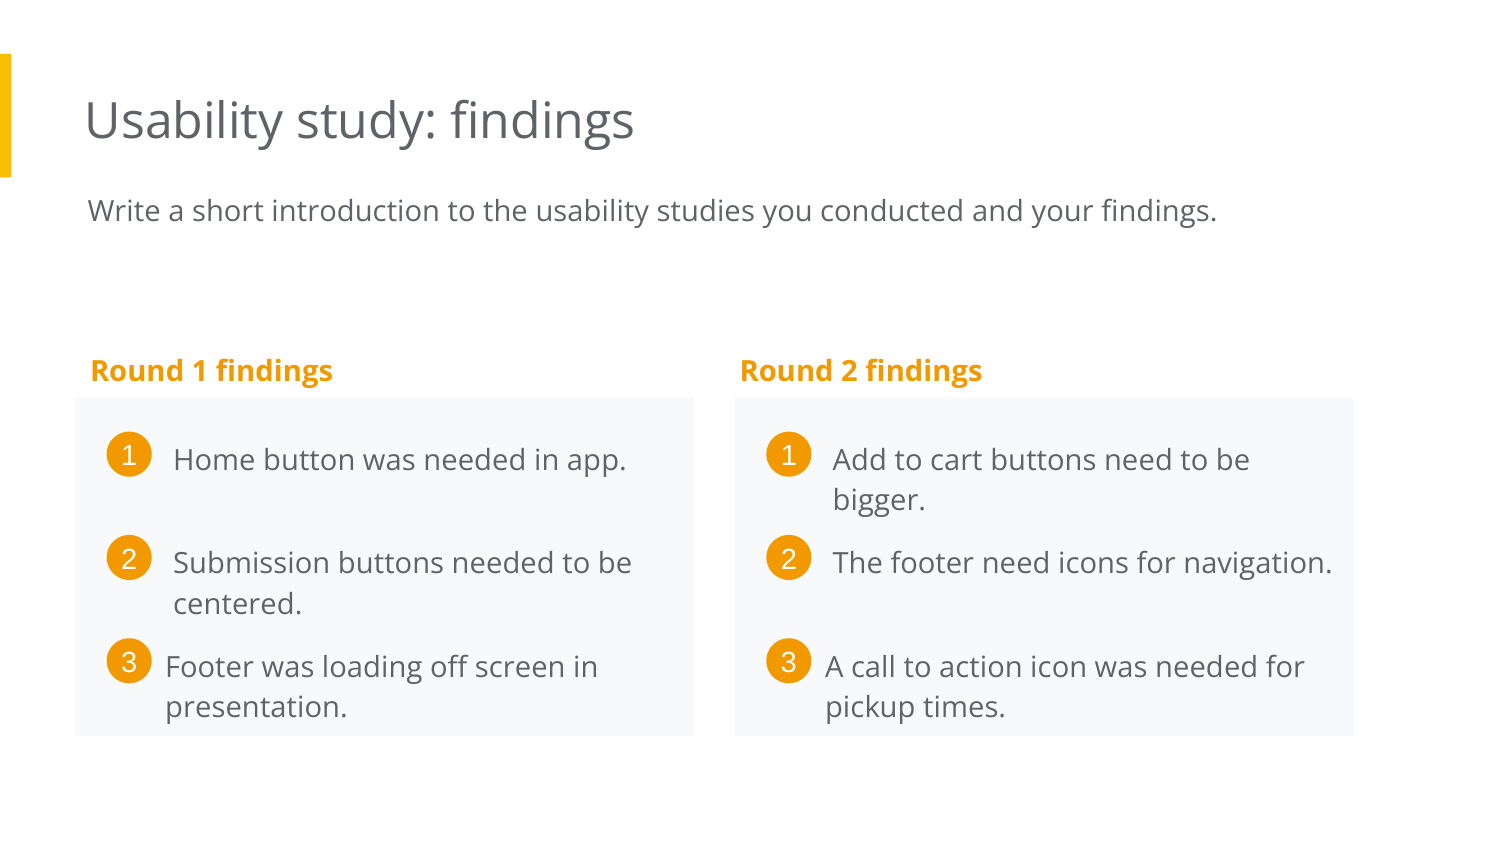

Usability study: findings
Write a short introduction to the usability studies you conducted and your findings.

Round 1 findings
Round 2 findings

Home button was needed in app.
Add to cart buttons need to be bigger.
1
1
Submission buttons needed to be centered.
The footer need icons for navigation.
2
2
Footer was loading off screen in presentation.
A call to action icon was needed for pickup times.
3
3